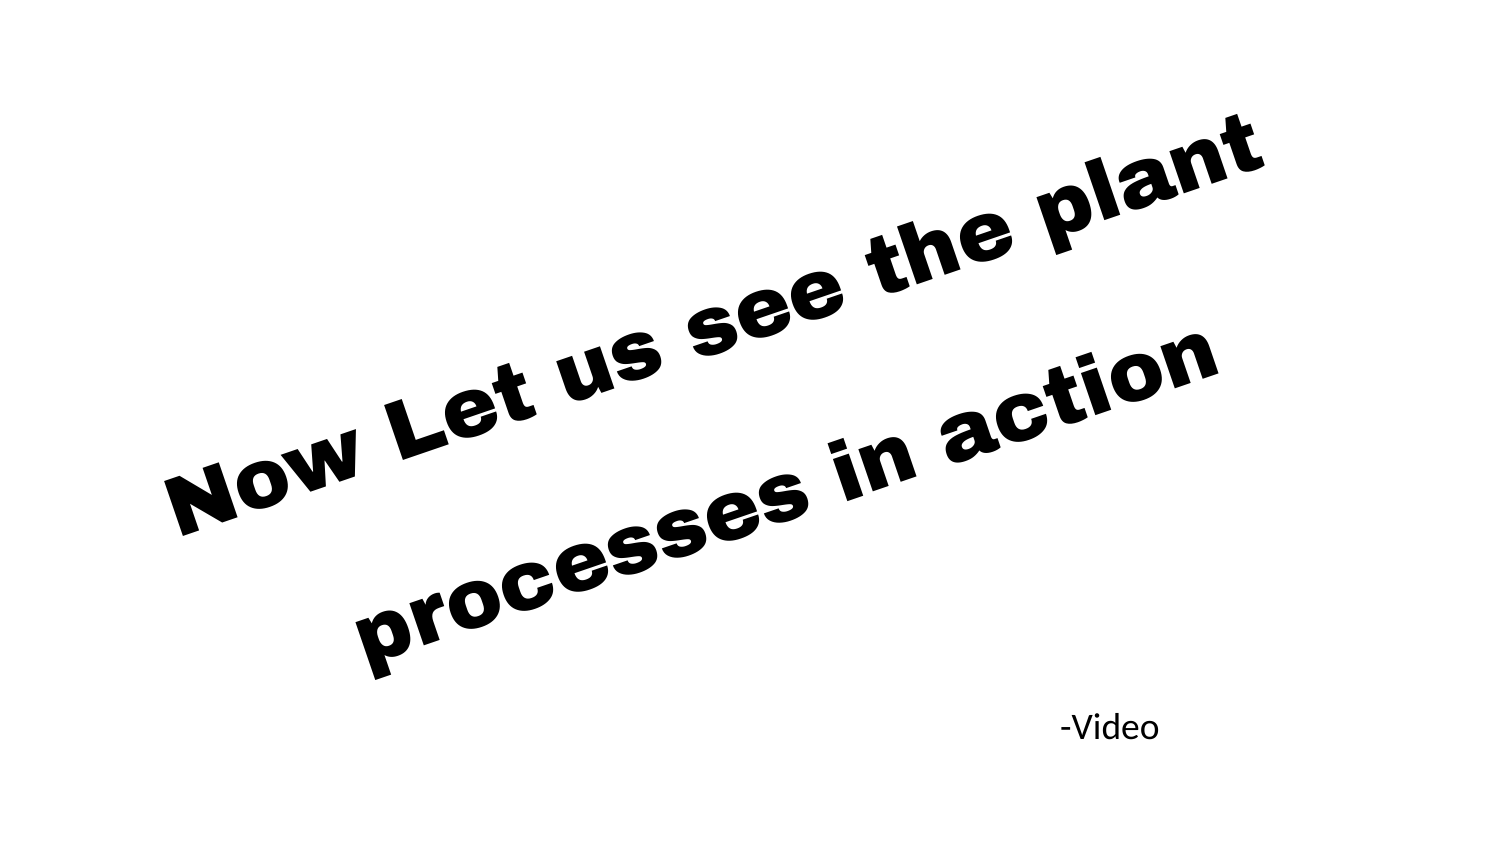

# Now Let us see the plant processes in action
-Video